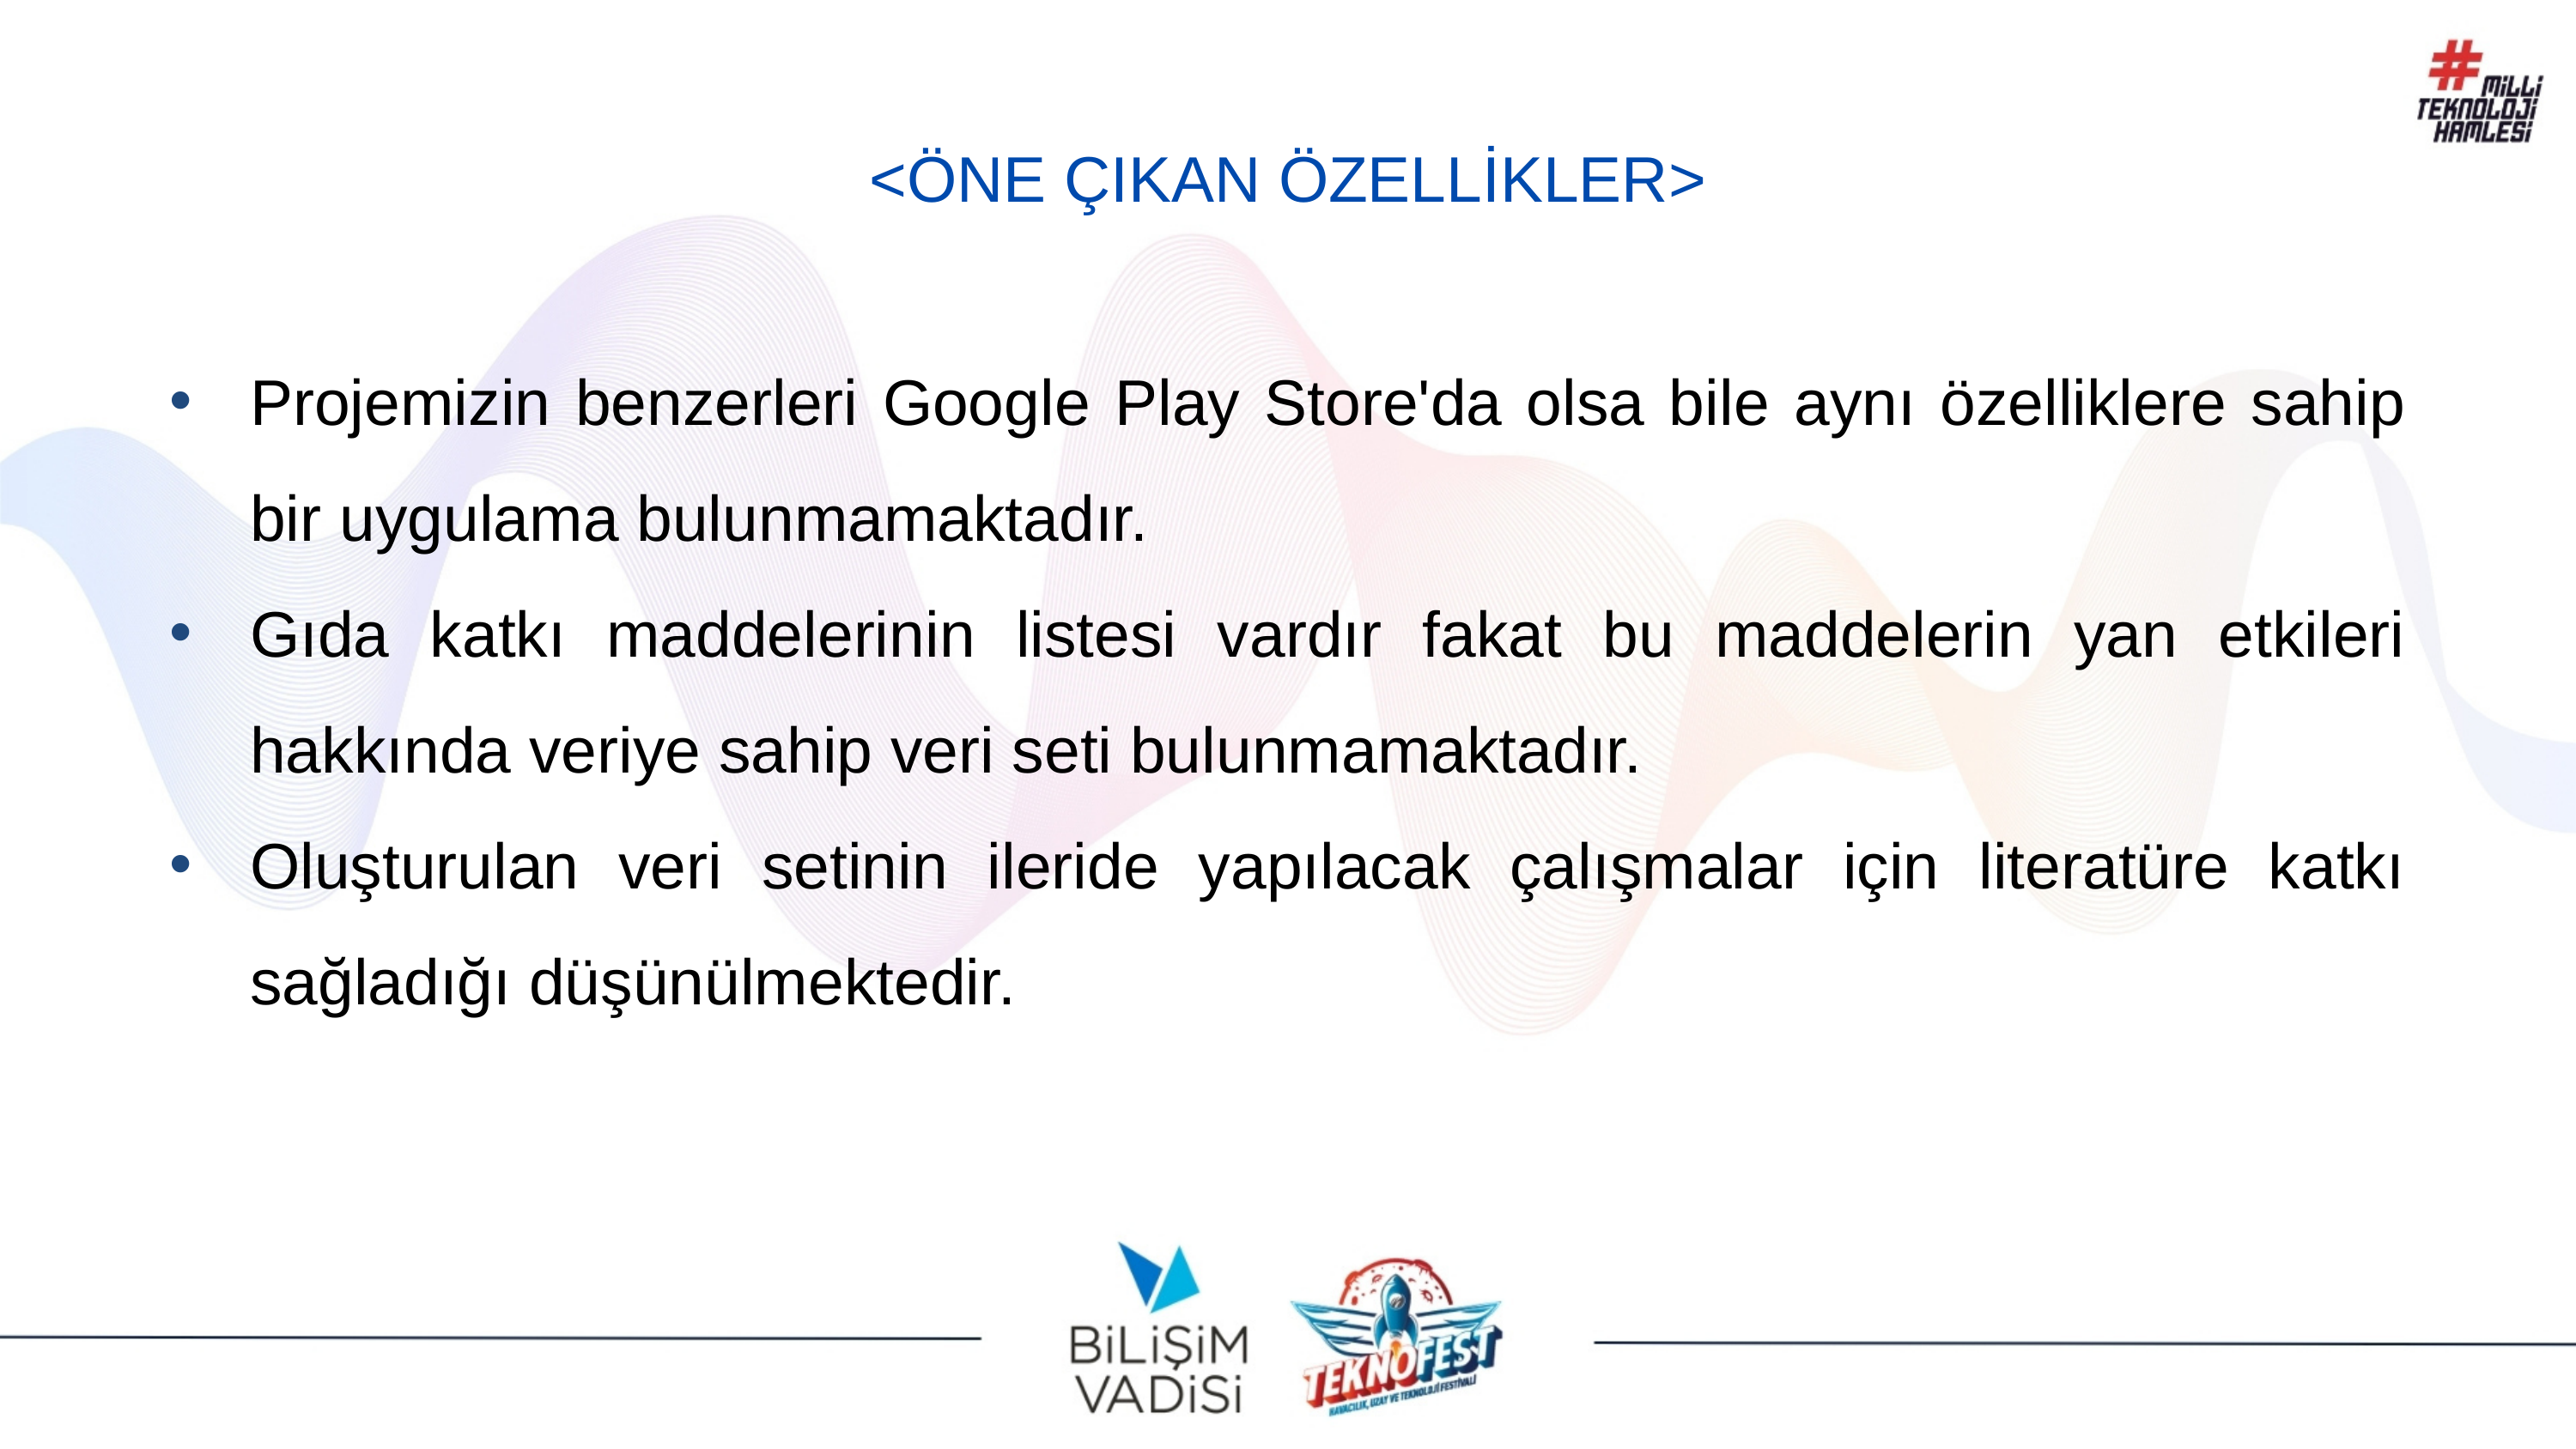

<ÖNE ÇIKAN ÖZELLİKLER>
Projemizin benzerleri Google Play Store'da olsa bile aynı özelliklere sahip bir uygulama bulunmamaktadır.
Gıda katkı maddelerinin listesi vardır fakat bu maddelerin yan etkileri hakkında veriye sahip veri seti bulunmamaktadır.
Oluşturulan veri setinin ileride yapılacak çalışmalar için literatüre katkı sağladığı düşünülmektedir.